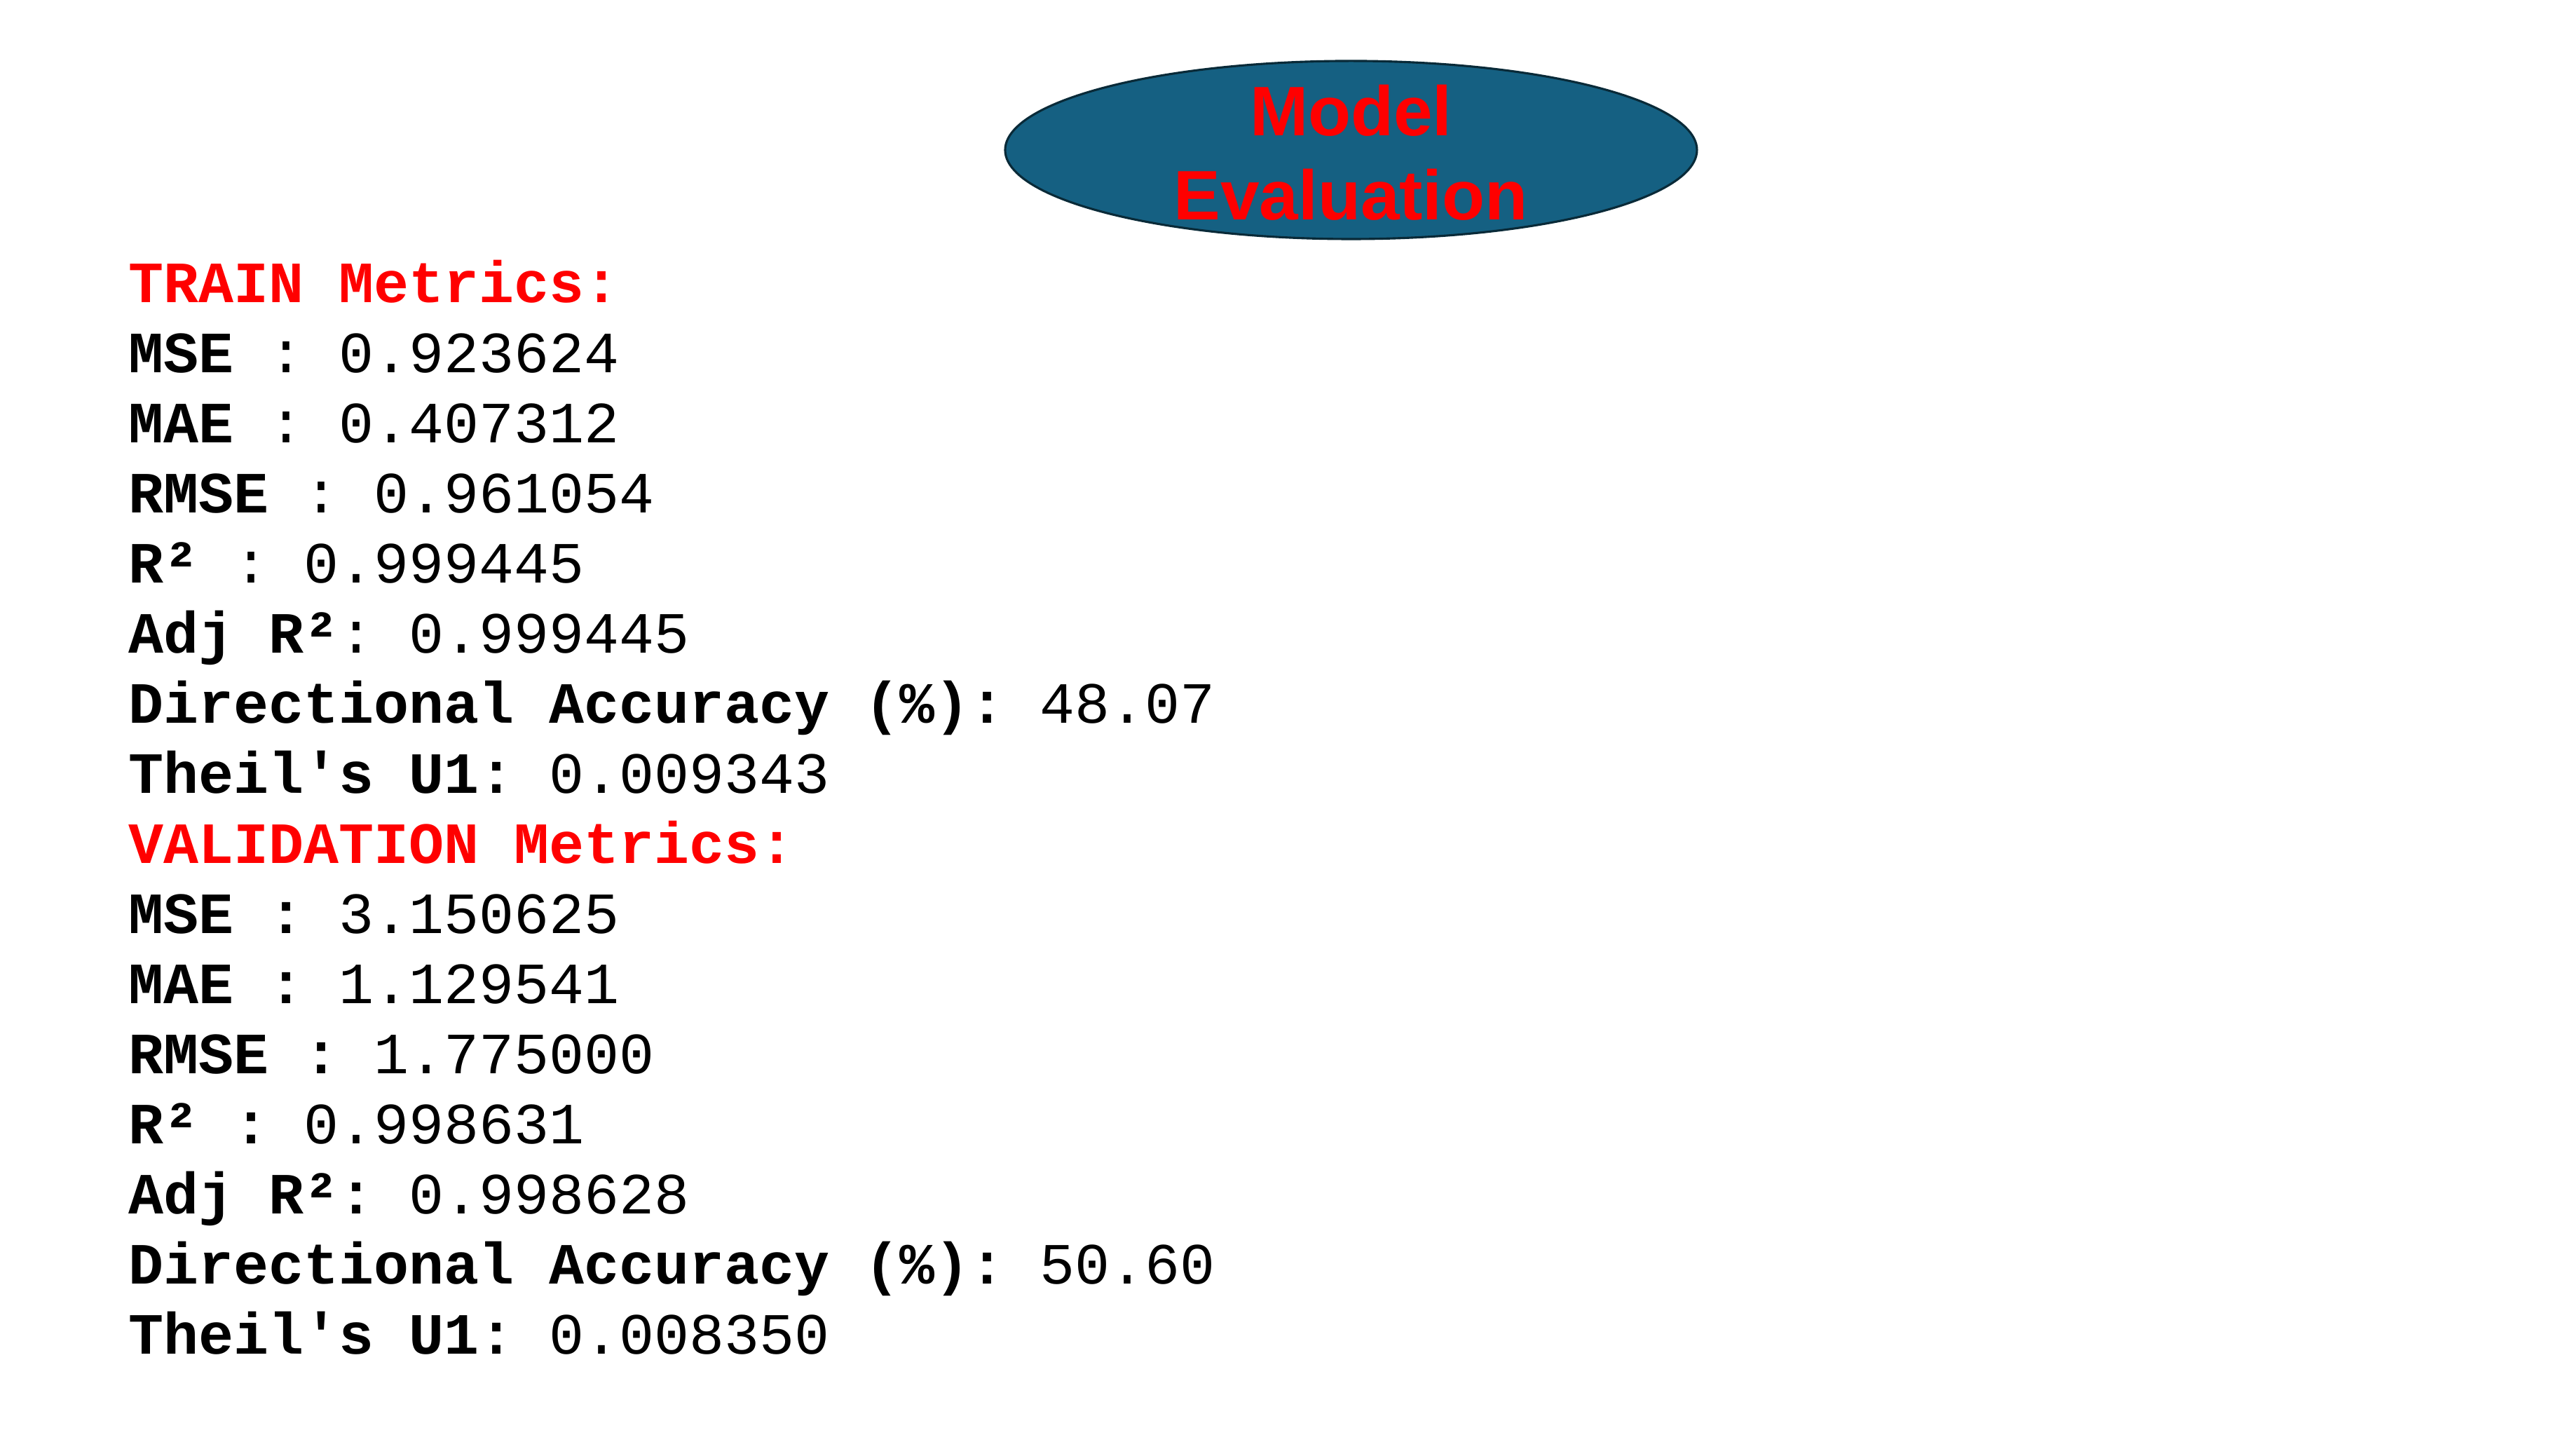

Model Evaluation
TRAIN Metrics:
MSE : 0.923624
MAE : 0.407312
RMSE : 0.961054
R² : 0.999445
Adj R²: 0.999445
Directional Accuracy (%): 48.07
Theil's U1: 0.009343
VALIDATION Metrics:
MSE : 3.150625
MAE : 1.129541
RMSE : 1.775000
R² : 0.998631
Adj R²: 0.998628
Directional Accuracy (%): 50.60
Theil's U1: 0.008350